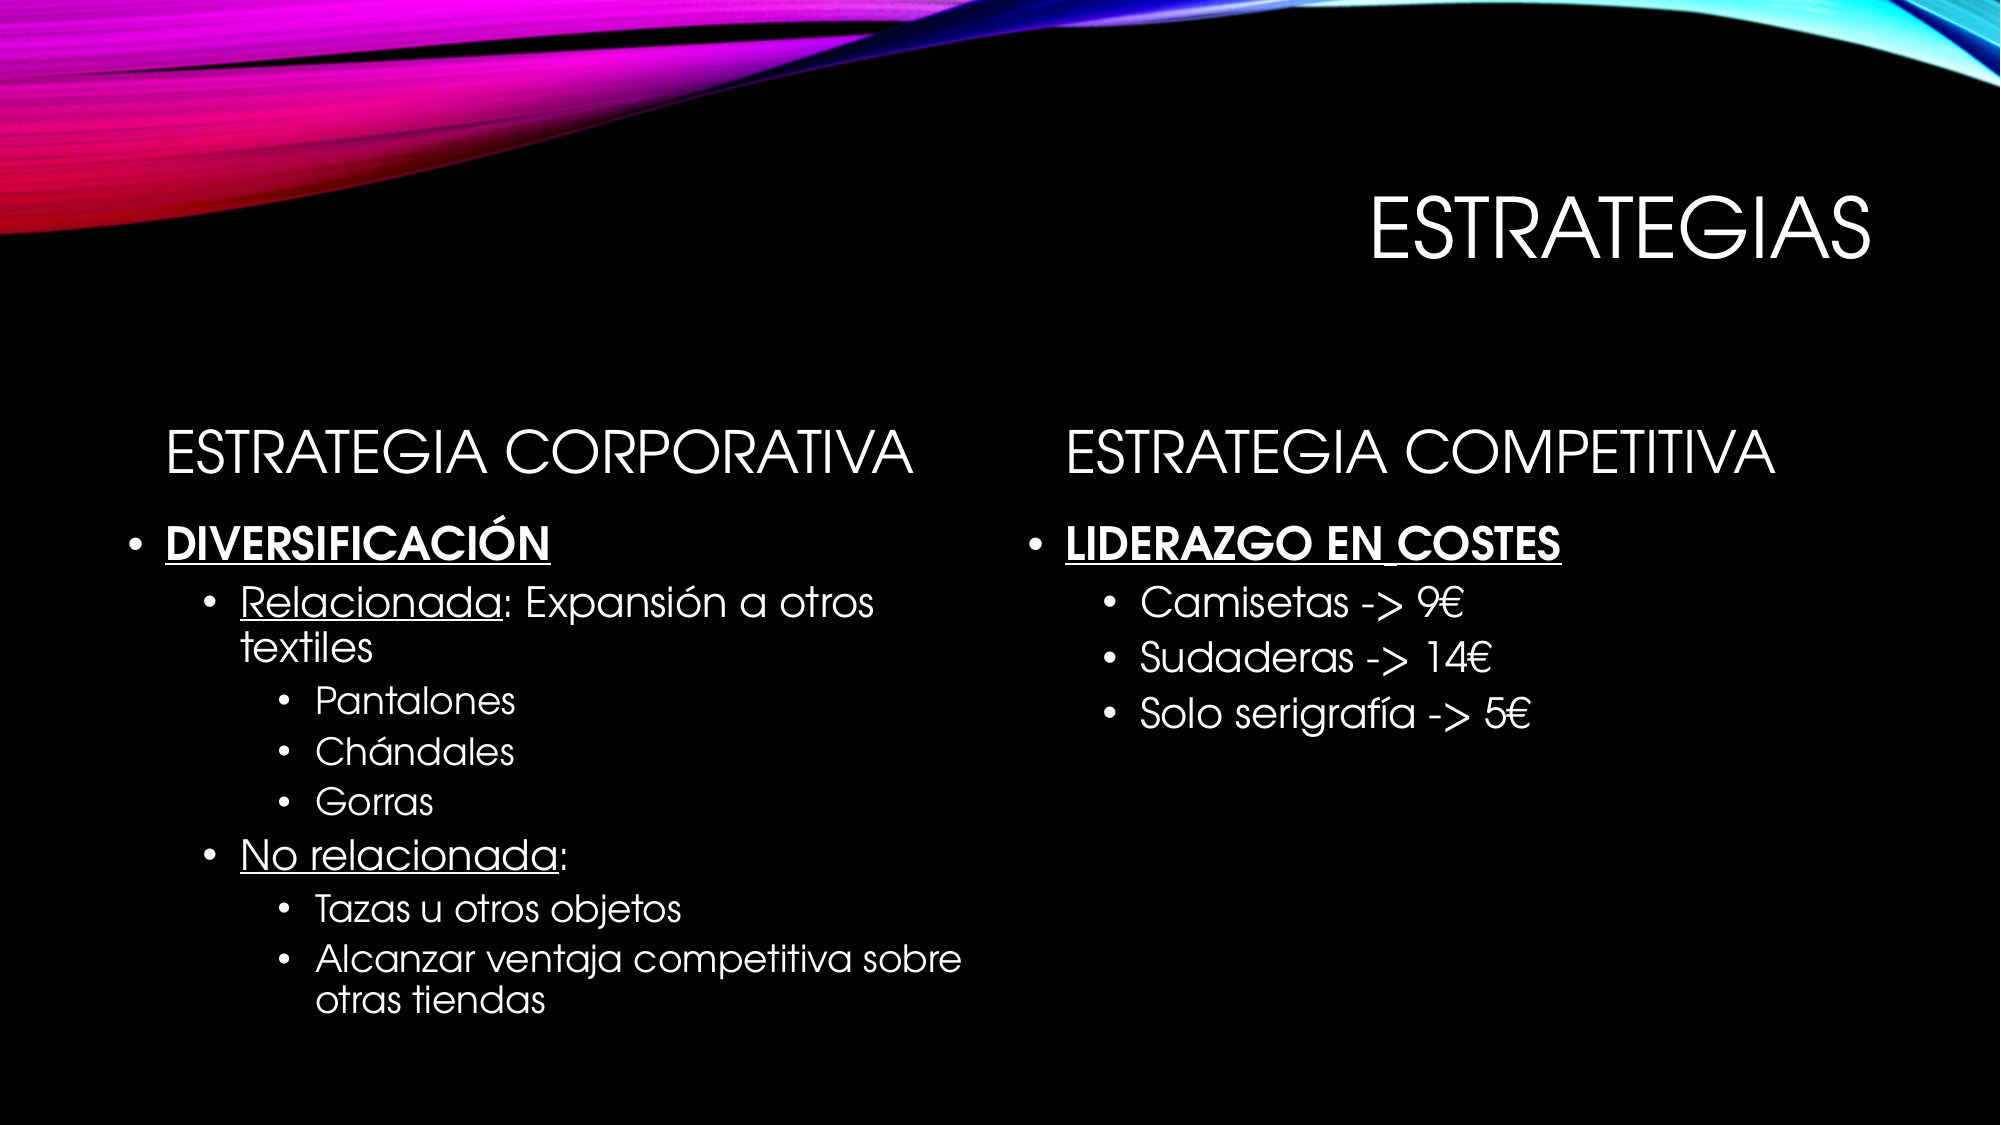

# Estrategias
ESTRATEGIA CORPORATIVA
ESTRATEGIA COMPETITIVA
DIVERSIFICACIÓN
Relacionada: Expansión a otros textiles
Pantalones
Chándales
Gorras
No relacionada:
Tazas u otros objetos
Alcanzar ventaja competitiva sobre otras tiendas
LIDERAZGO EN COSTES
Camisetas -> 9€
Sudaderas -> 14€
Solo serigrafía -> 5€